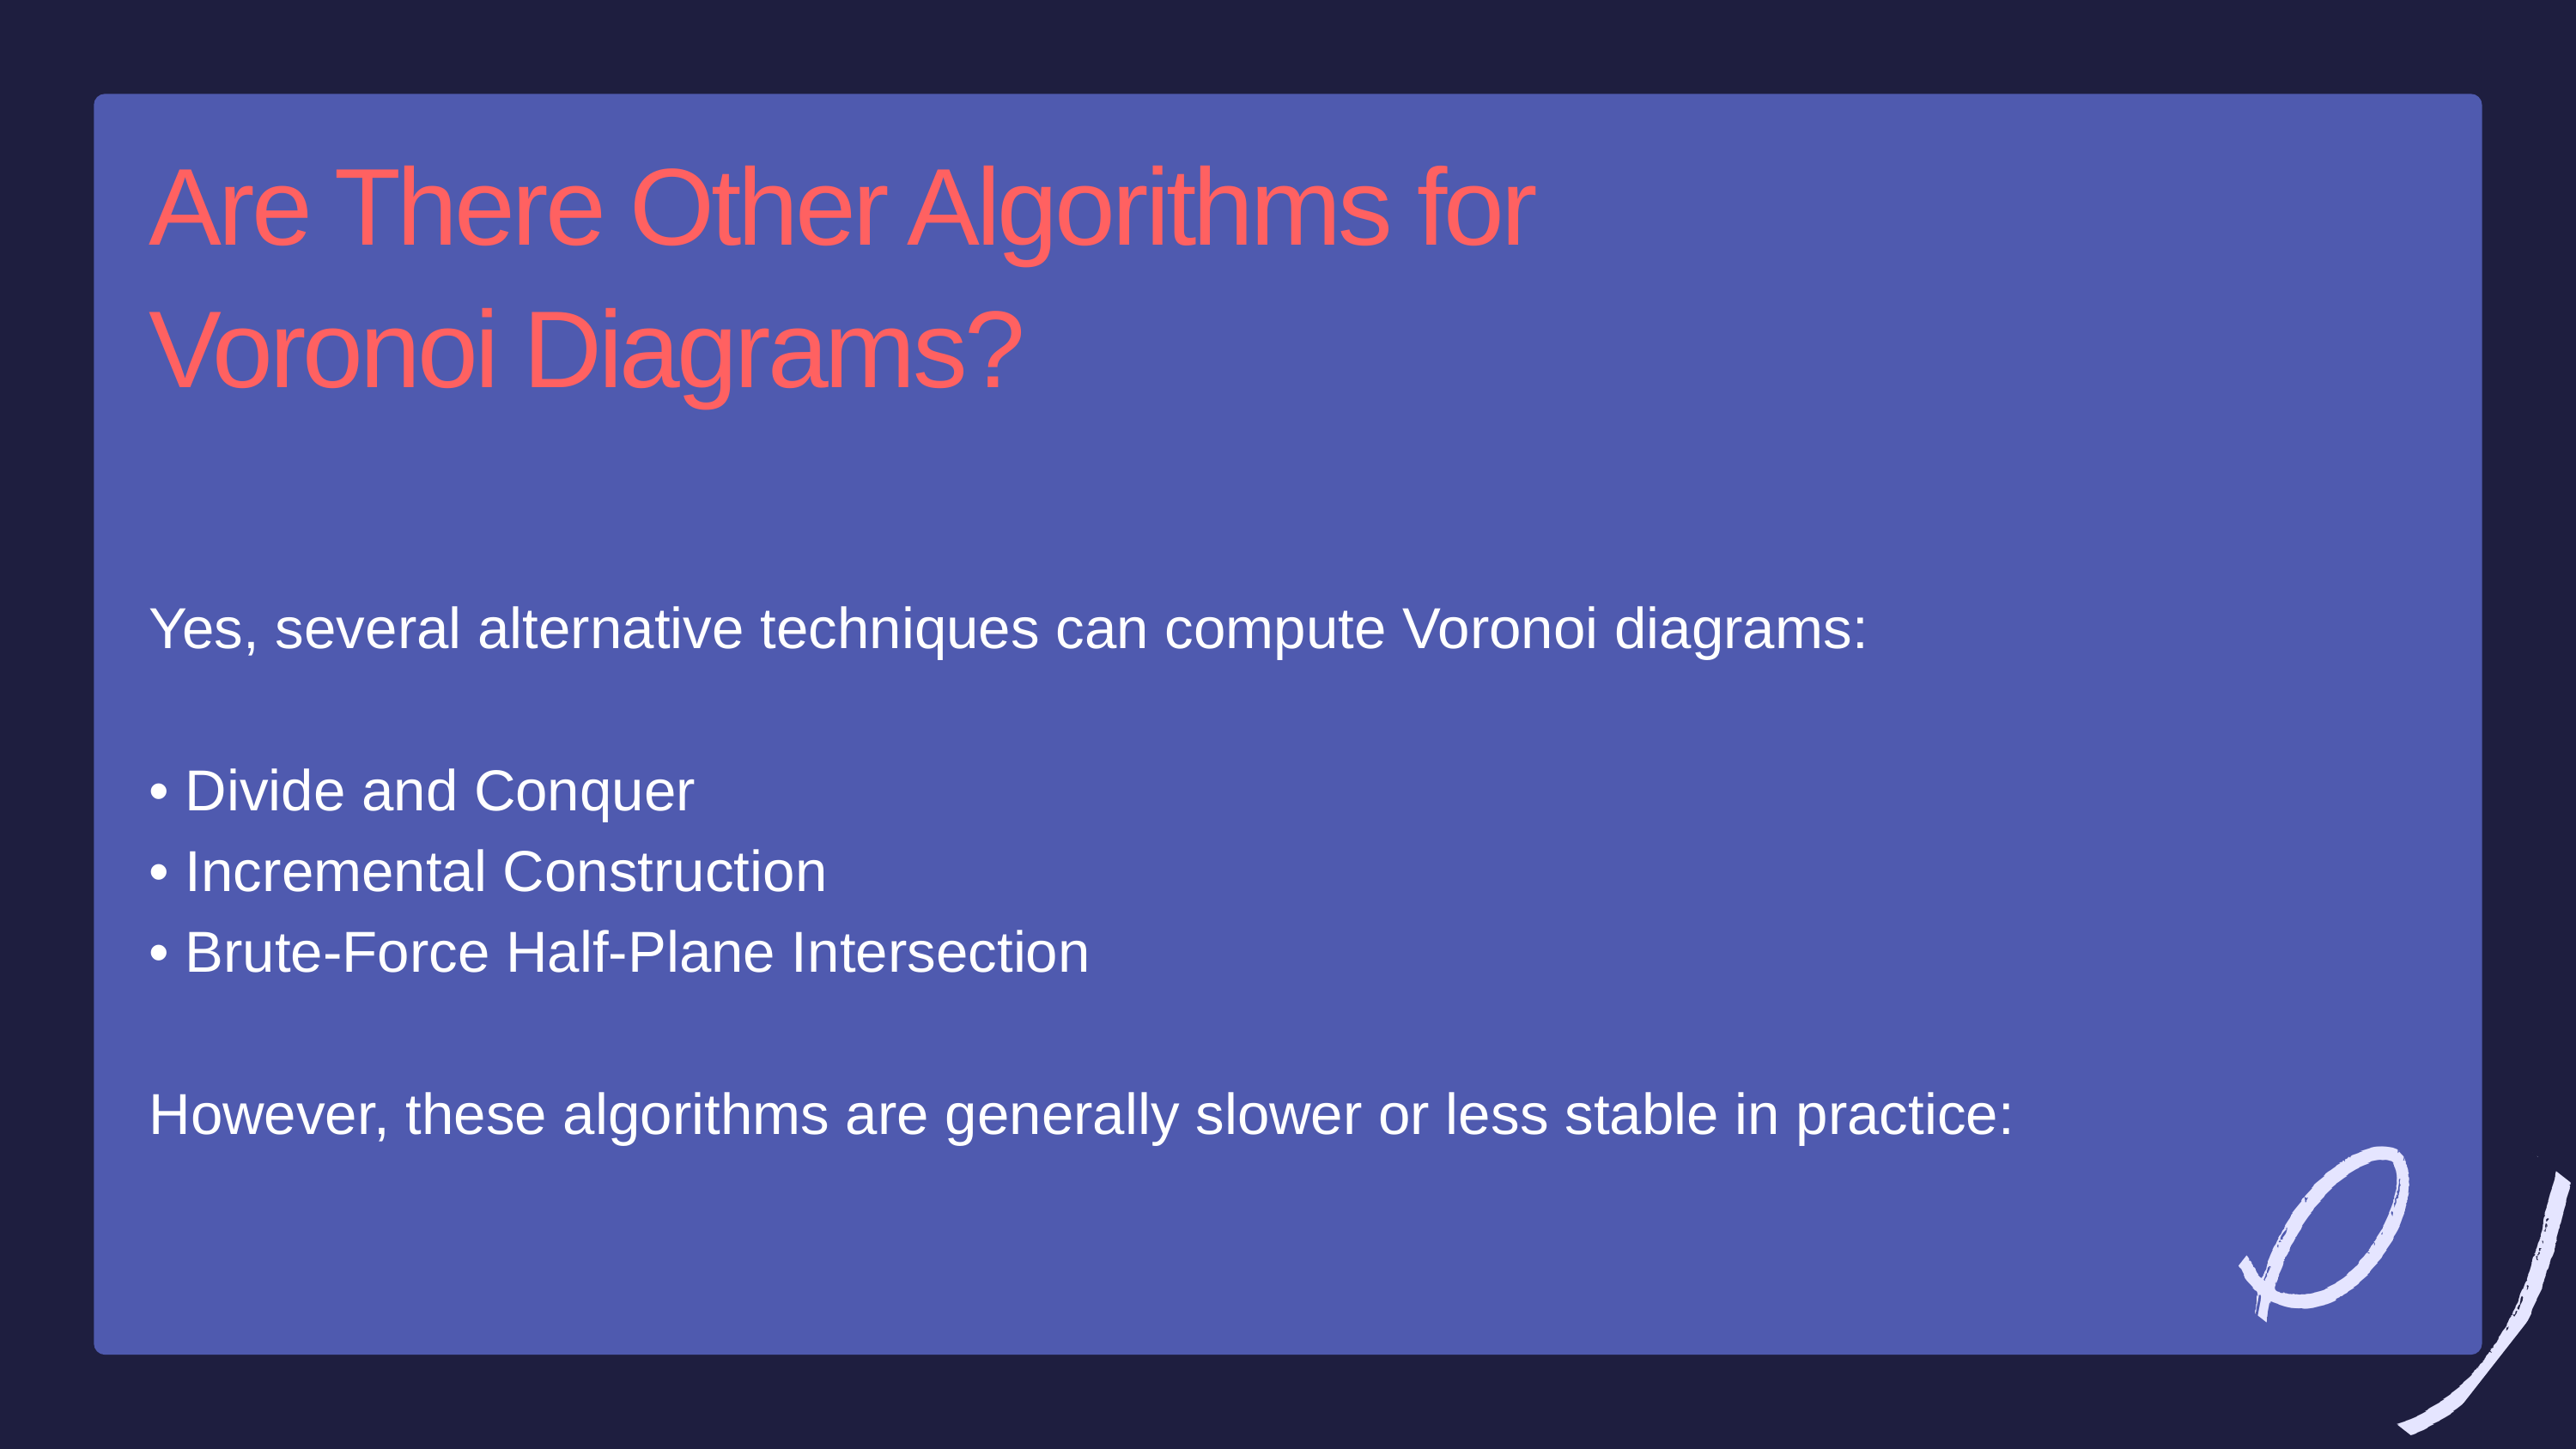

Are There Other Algorithms for Voronoi Diagrams?

Yes, several alternative techniques can compute Voronoi diagrams:

• Divide and Conquer
• Incremental Construction
• Brute-Force Half-Plane Intersection

However, these algorithms are generally slower or less stable in practice: